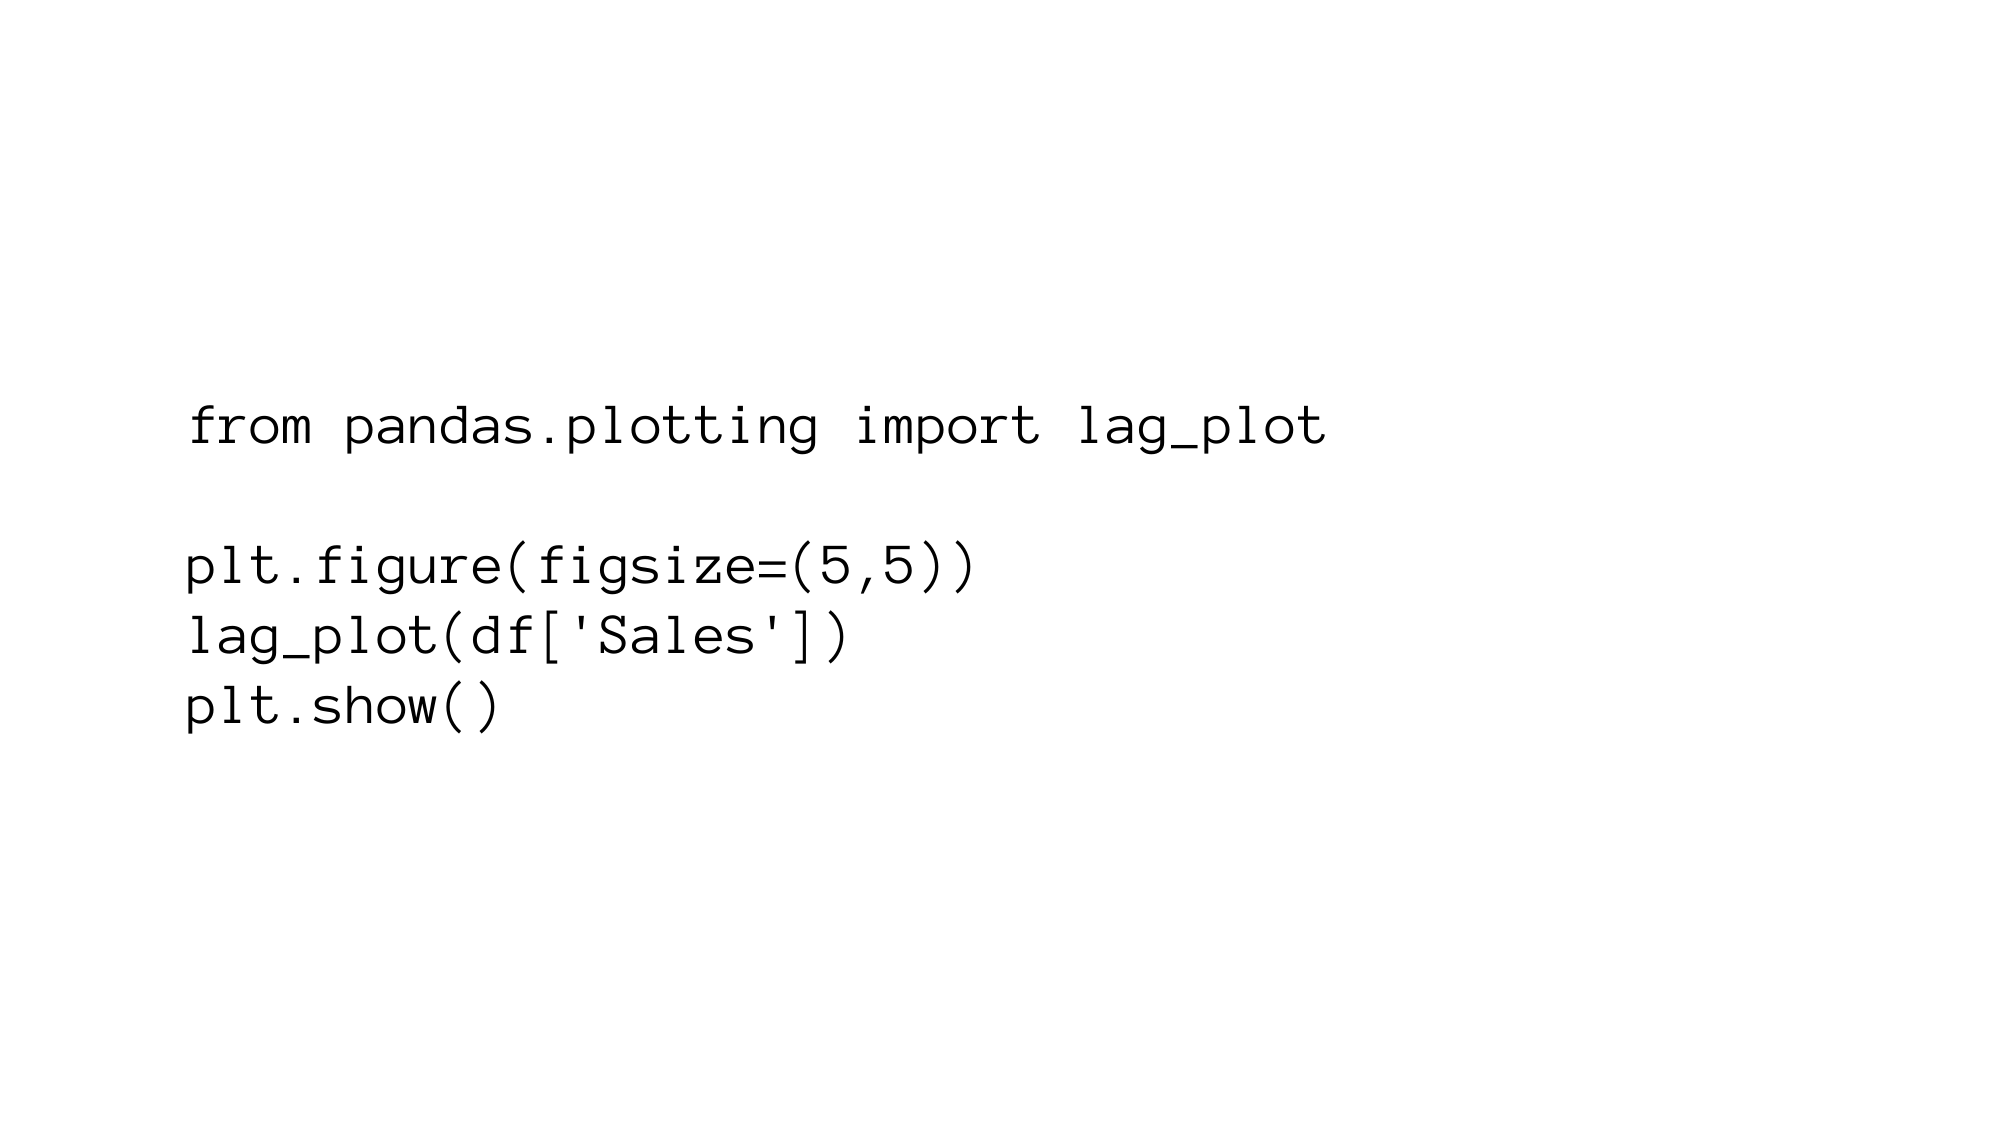

from pandas.plotting import lag_plot

plt.figure(figsize=(5,5))
lag_plot(df['Sales'])
plt.show()